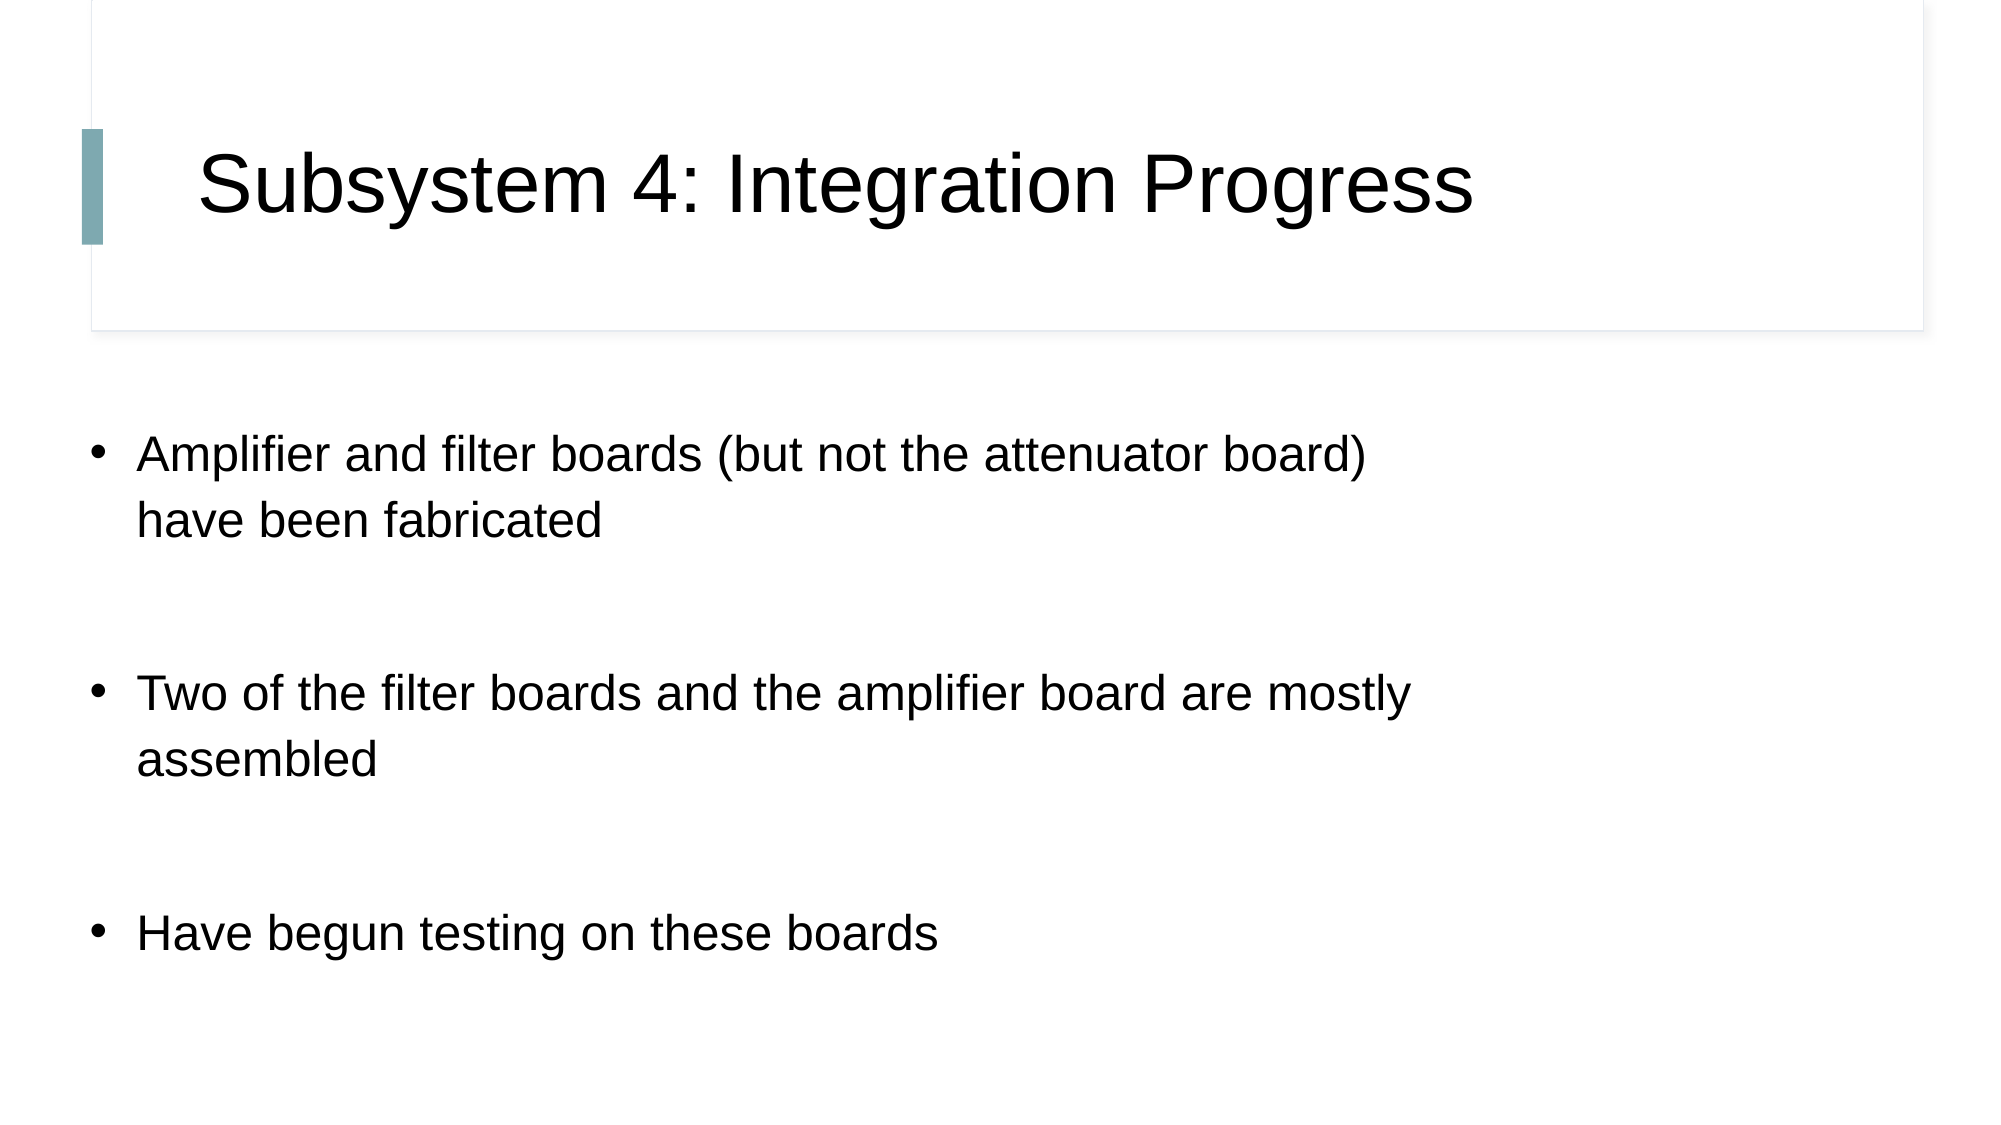

# Subsystem 4: Integration Progress

Amplifier and filter boards (but not the attenuator board) have been fabricated

Two of the filter boards and the amplifier board are mostly assembled

Have begun testing on these boards